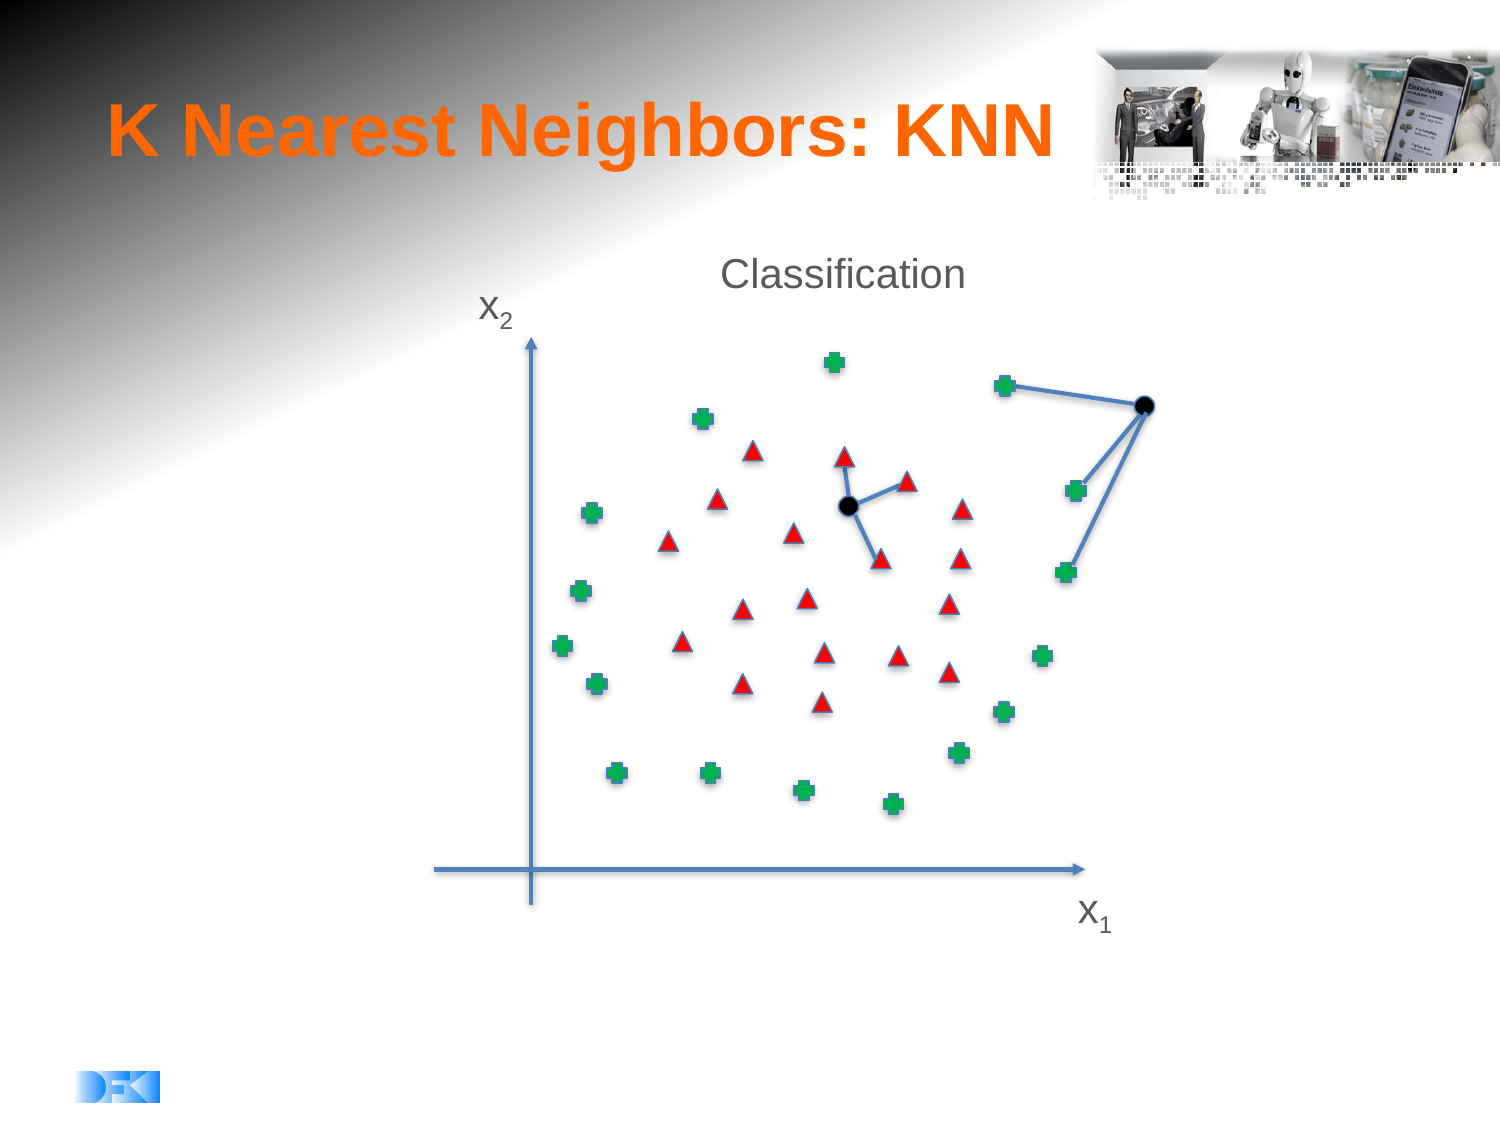

# K Nearest Neighbors: KNN
Classification
x2

x1